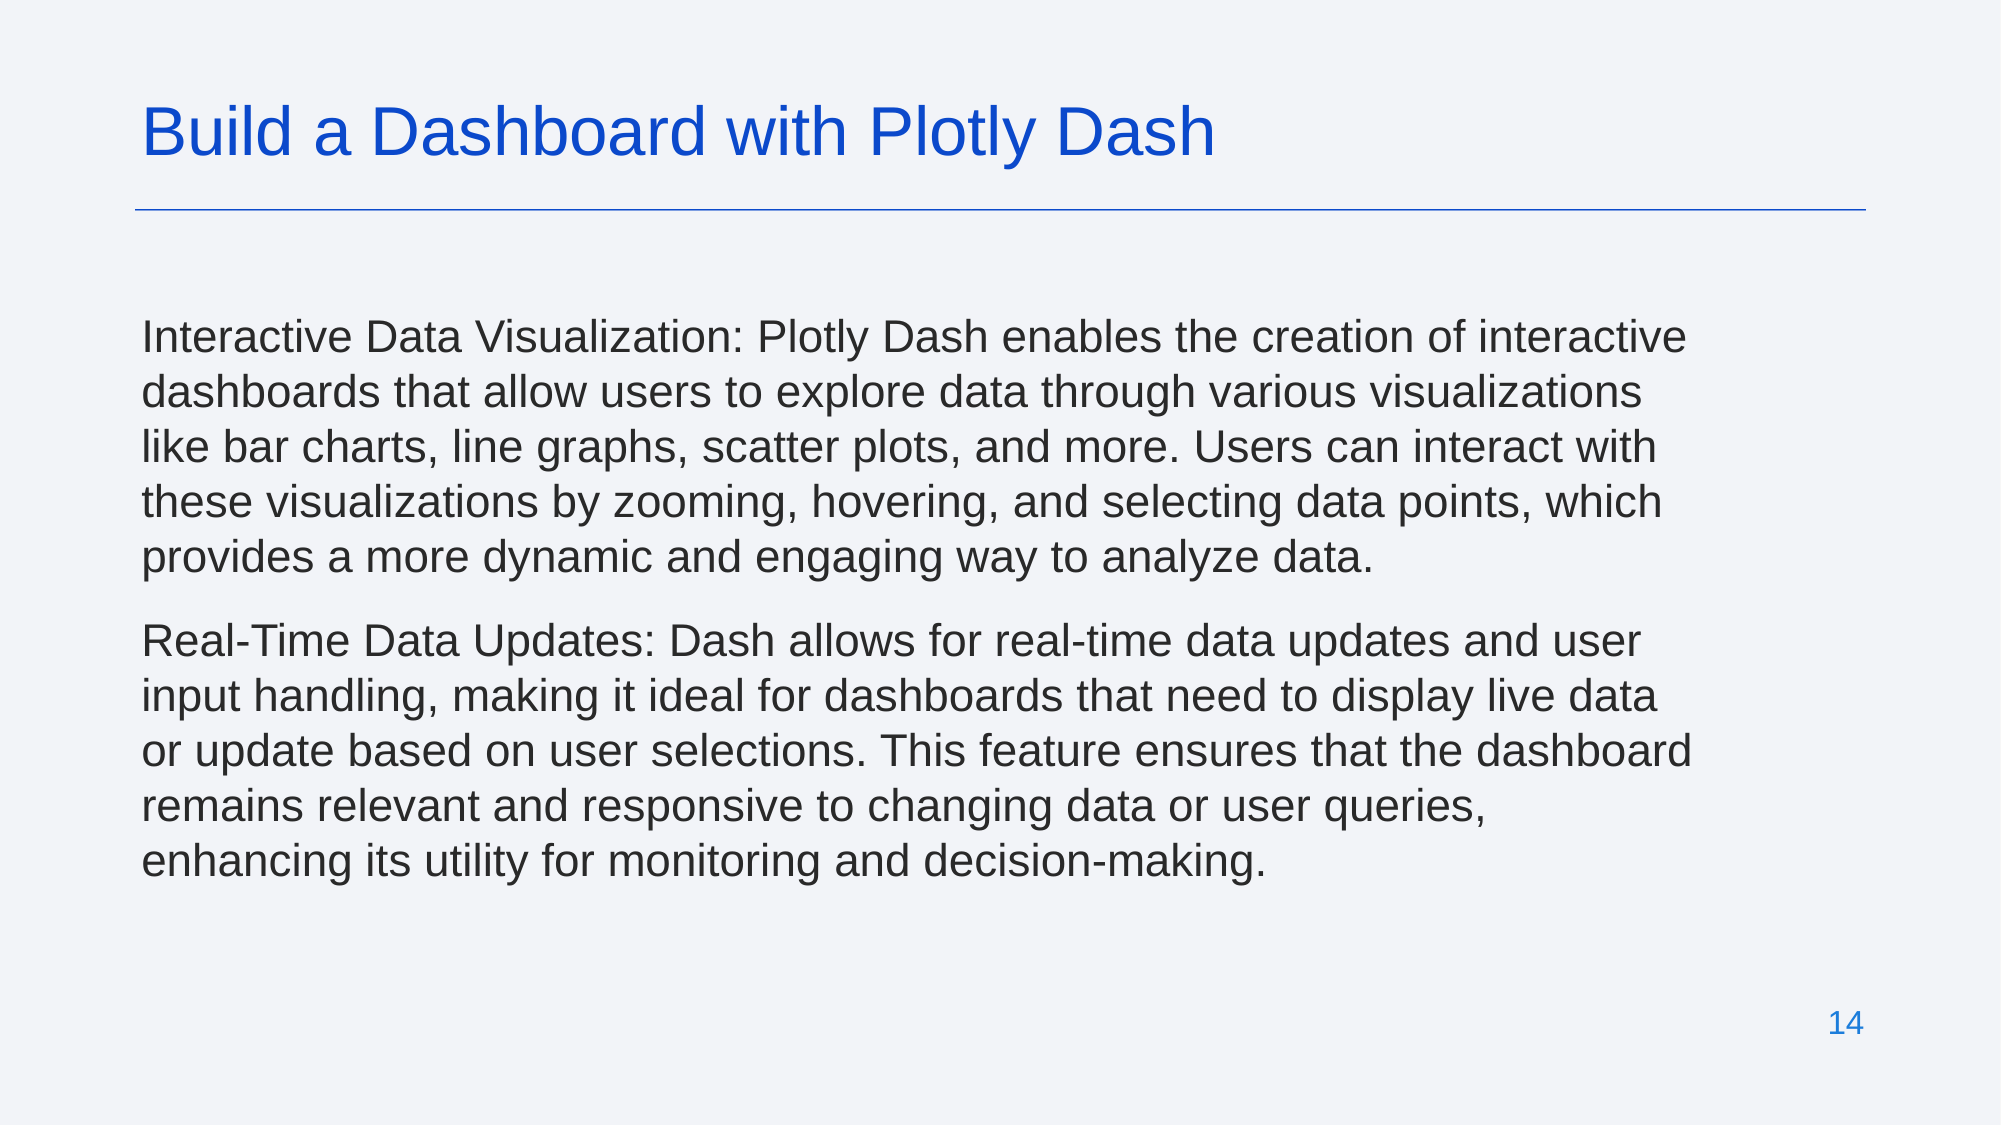

Build a Dashboard with Plotly Dash
Interactive Data Visualization: Plotly Dash enables the creation of interactive dashboards that allow users to explore data through various visualizations like bar charts, line graphs, scatter plots, and more. Users can interact with these visualizations by zooming, hovering, and selecting data points, which provides a more dynamic and engaging way to analyze data.
Real-Time Data Updates: Dash allows for real-time data updates and user input handling, making it ideal for dashboards that need to display live data or update based on user selections. This feature ensures that the dashboard remains relevant and responsive to changing data or user queries, enhancing its utility for monitoring and decision-making.

14